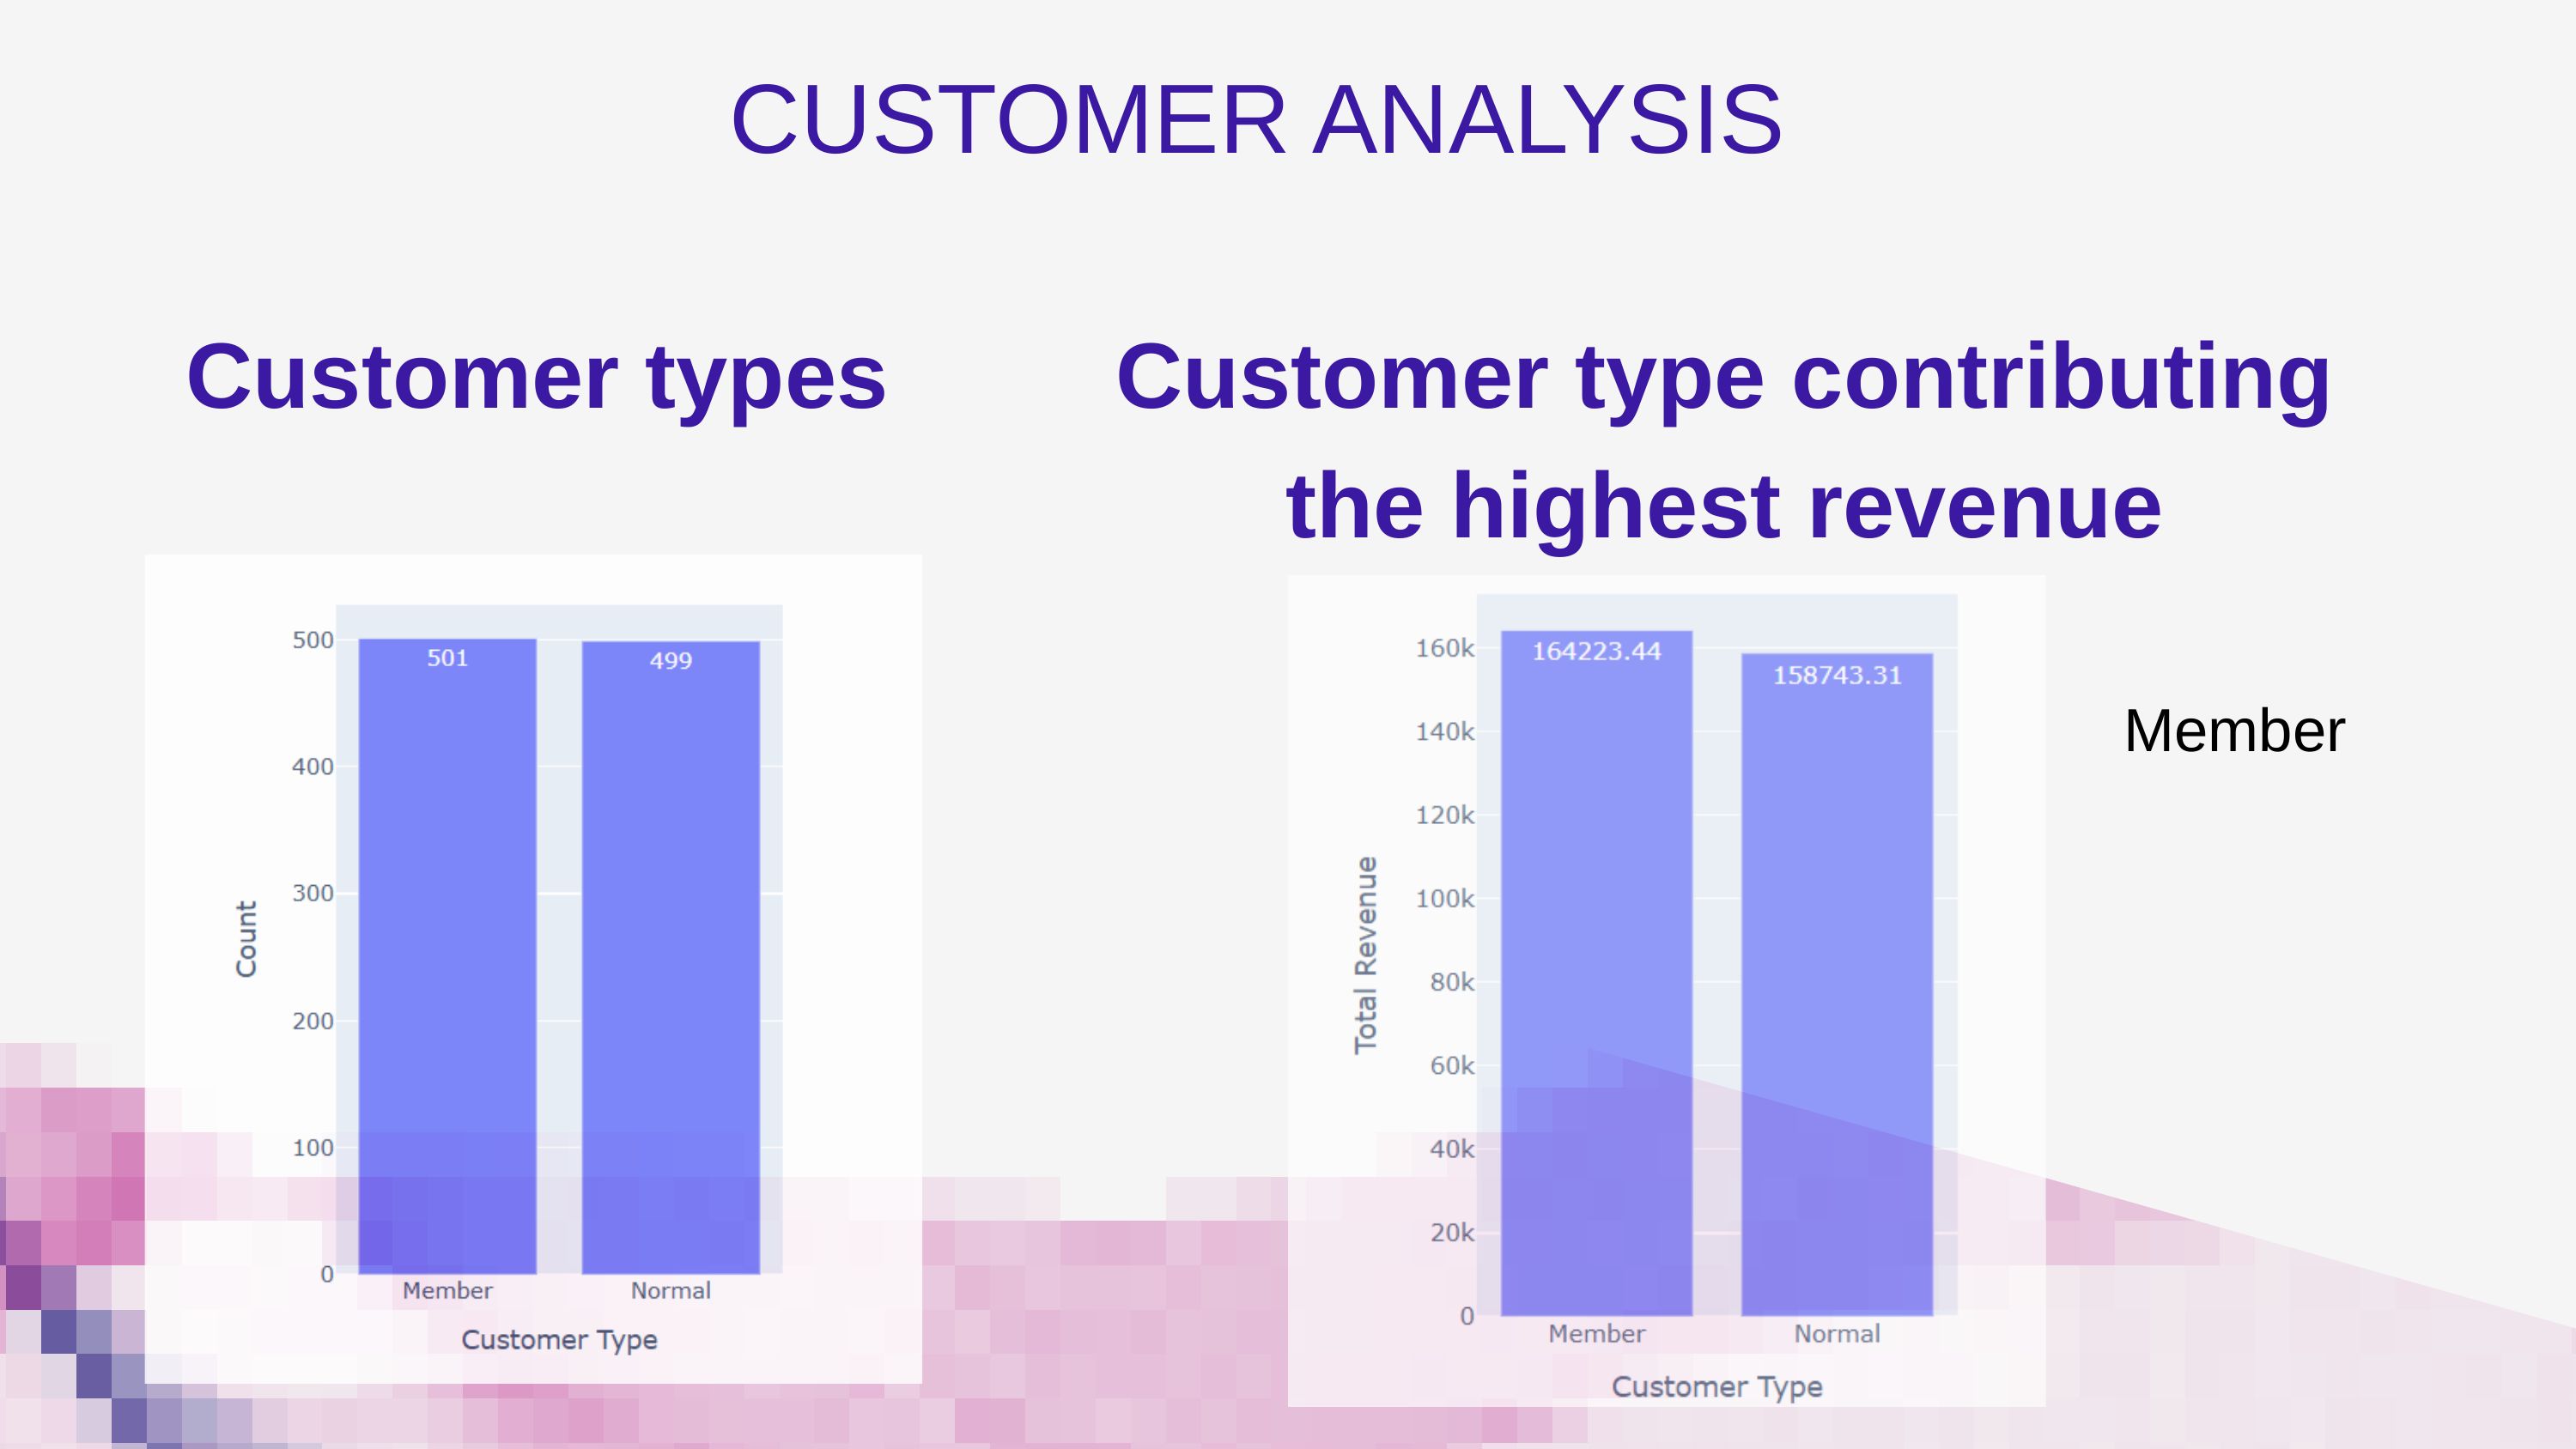

CUSTOMER ANALYSIS
Customer types
Customer type contributing the highest revenue

Member